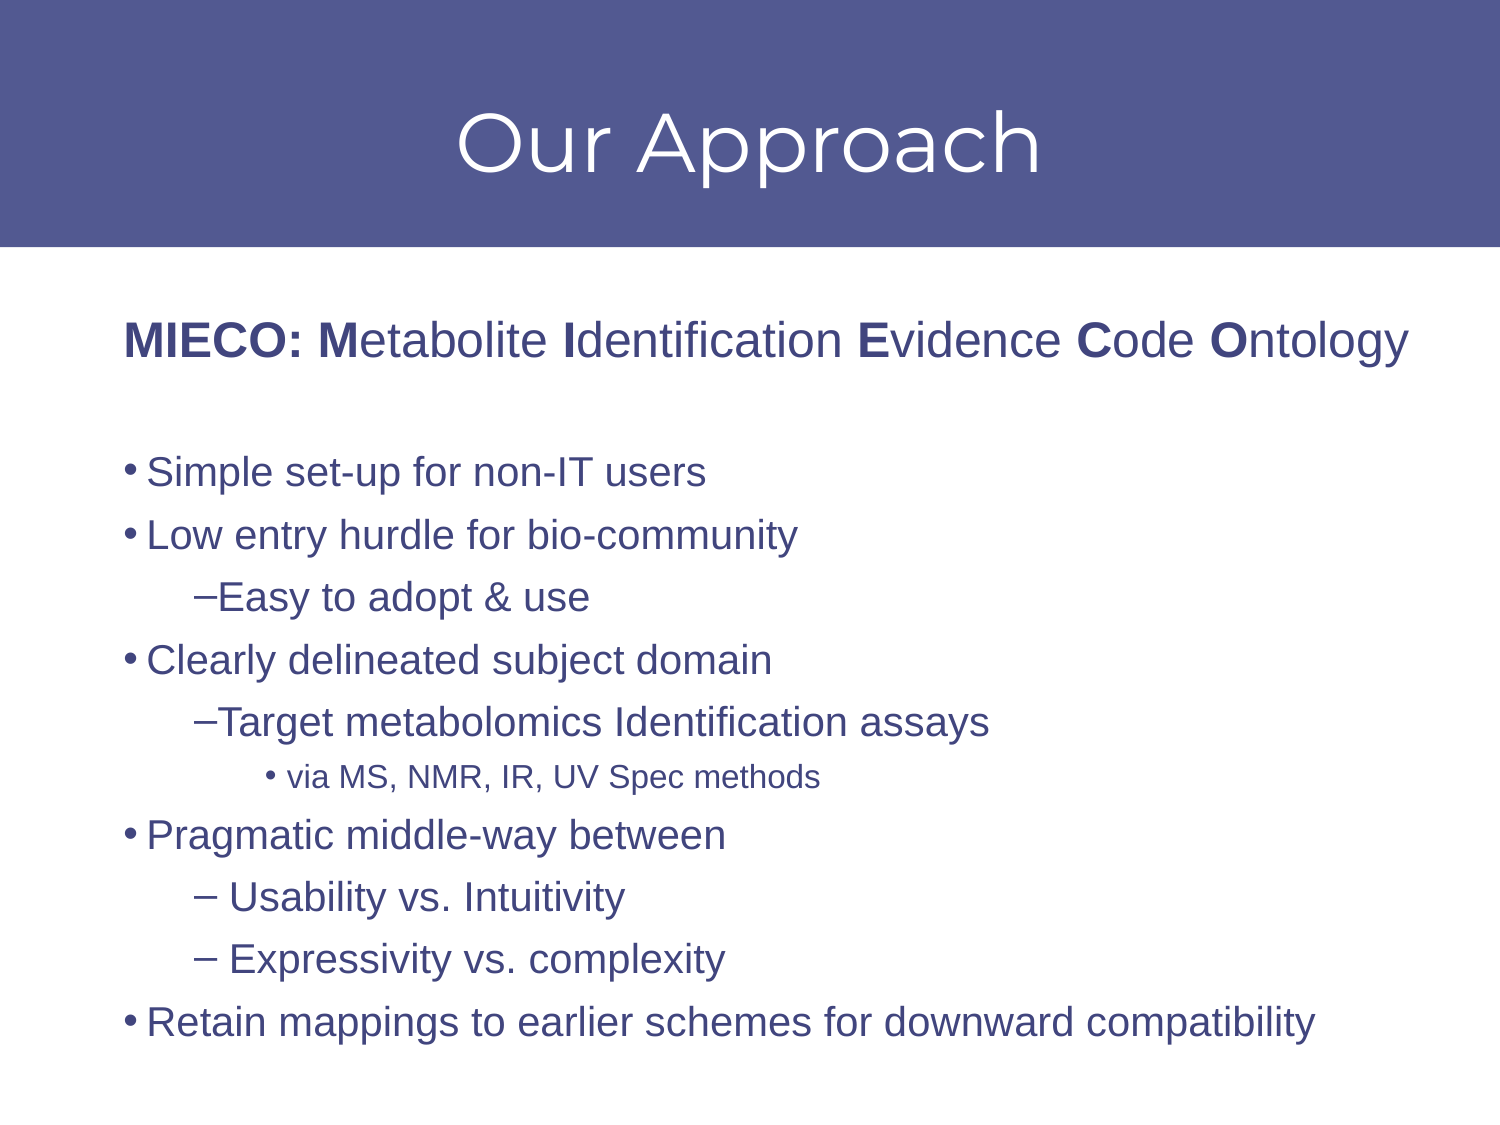

# Our Approach
MIECO: Metabolite Identification Evidence Code Ontology

Simple set-up for non-IT users
Low entry hurdle for bio-community
Easy to adopt & use
Clearly delineated subject domain
Target metabolomics Identification assays
 via MS, NMR, IR, UV Spec methods
Pragmatic middle-way between
 Usability vs. Intuitivity
 Expressivity vs. complexity
Retain mappings to earlier schemes for downward compatibility